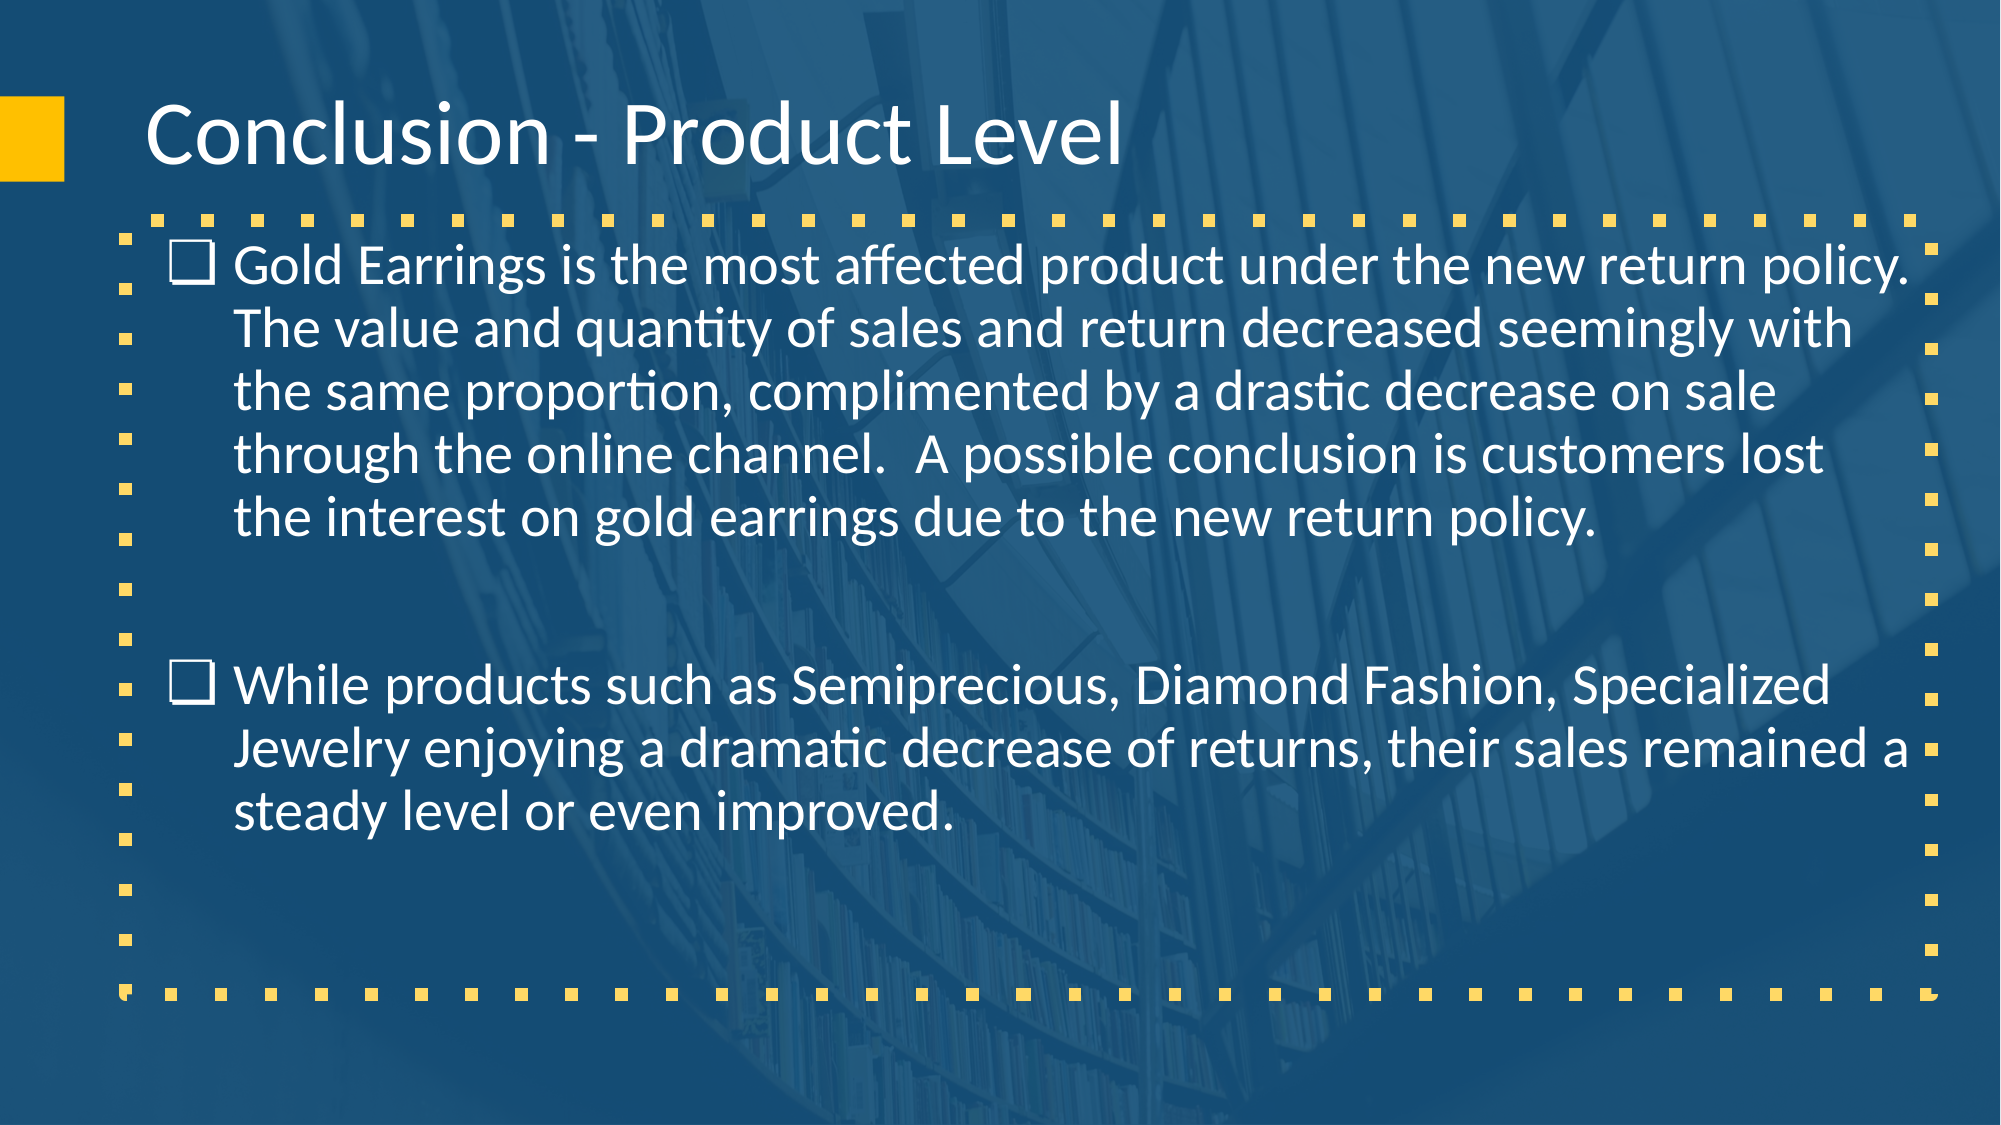

Conclusion - Product Level

Gold Earrings is the most affected product under the new return policy. The value and quantity of sales and return decreased seemingly with the same proportion, complimented by a drastic decrease on sale through the online channel.  A possible conclusion is customers lost the interest on gold earrings due to the new return policy.

While products such as Semiprecious, Diamond Fashion, Specialized Jewelry enjoying a dramatic decrease of returns, their sales remained a steady level or even improved.